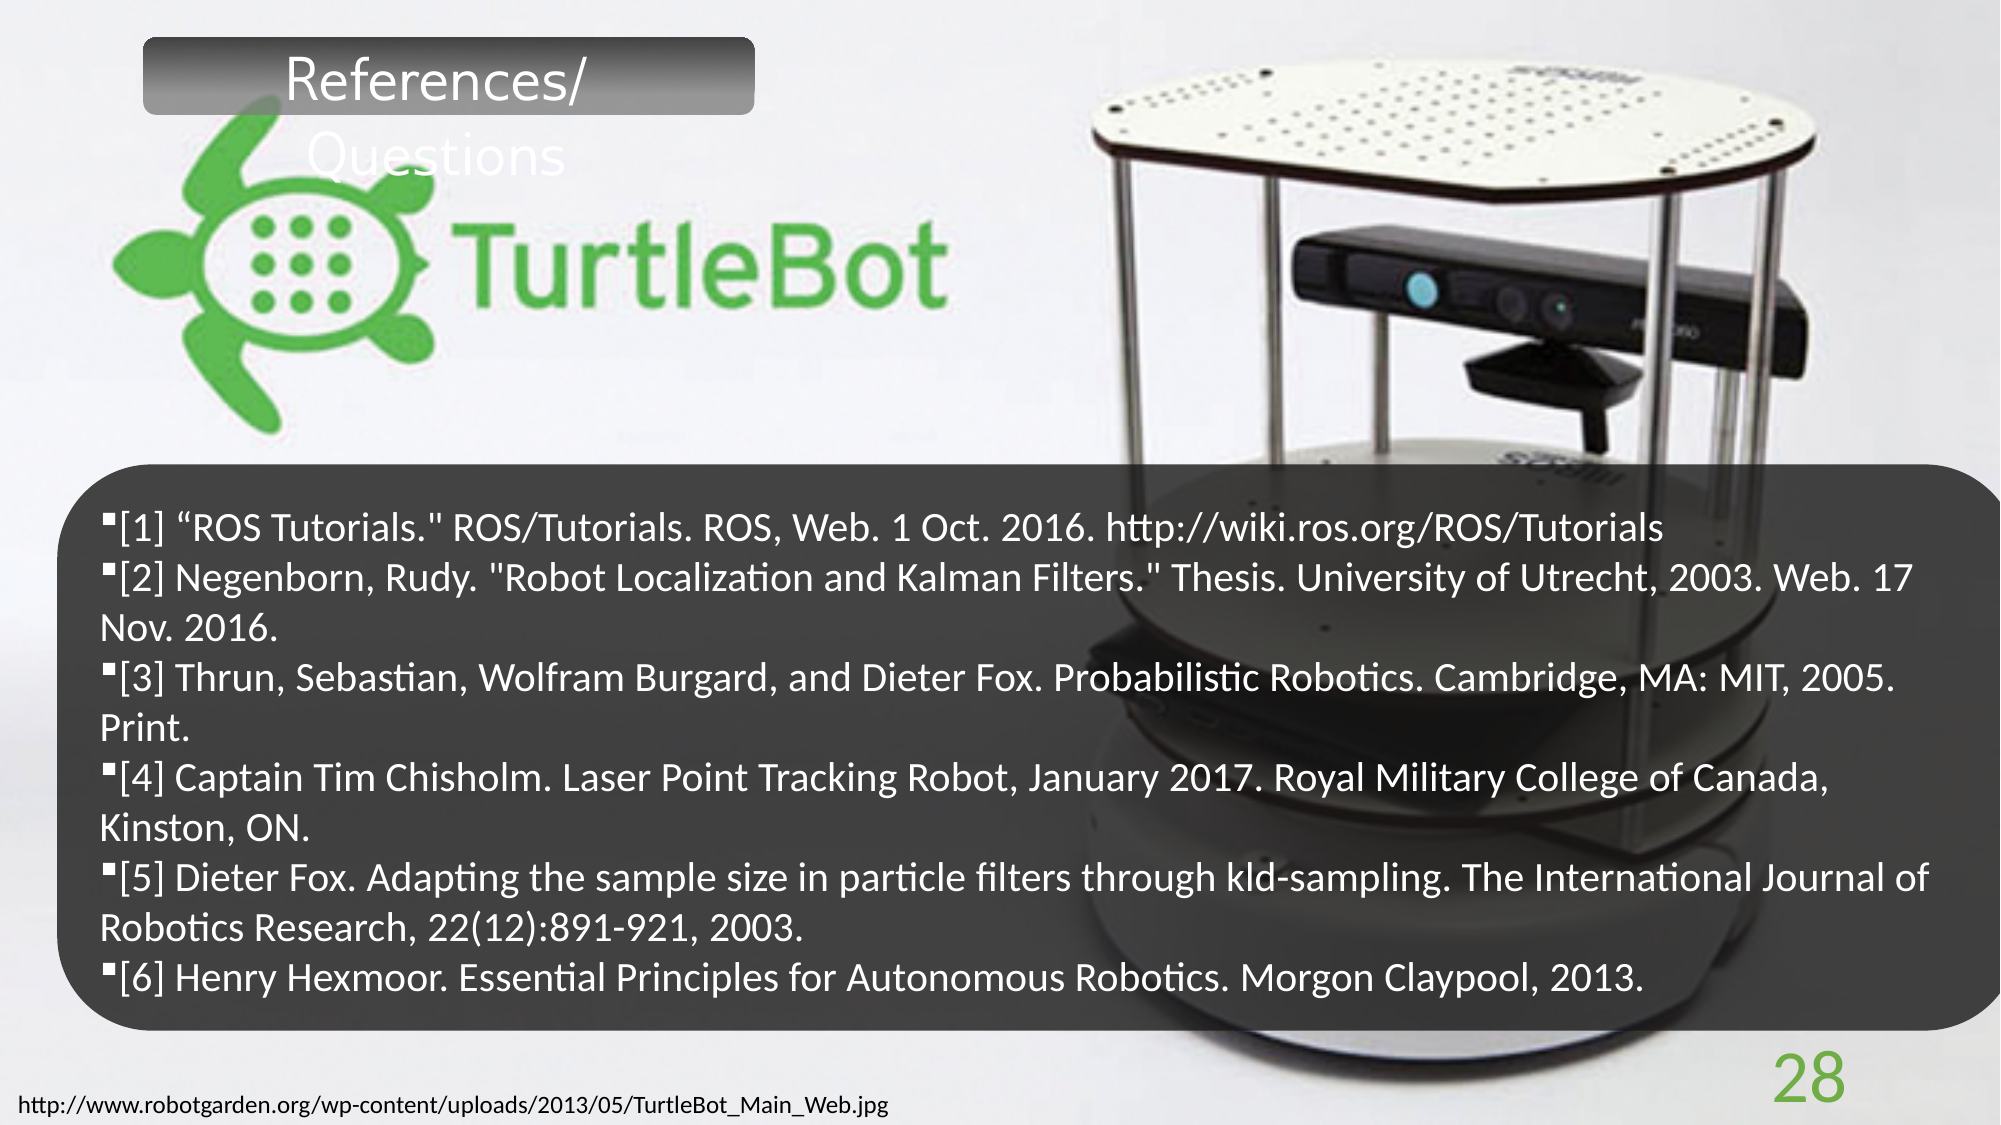

References/Questions

[1] “ROS Tutorials." ROS/Tutorials. ROS, Web. 1 Oct. 2016. http://wiki.ros.org/ROS/Tutorials
[2] Negenborn, Rudy. "Robot Localization and Kalman Filters." Thesis. University of Utrecht, 2003. Web. 17 Nov. 2016.
[3] Thrun, Sebastian, Wolfram Burgard, and Dieter Fox. Probabilistic Robotics. Cambridge, MA: MIT, 2005. Print.
[4] Captain Tim Chisholm. Laser Point Tracking Robot, January 2017. Royal Military College of Canada, Kinston, ON.
[5] Dieter Fox. Adapting the sample size in particle filters through kld-sampling. The International Journal of Robotics Research, 22(12):891-921, 2003.
[6] Henry Hexmoor. Essential Principles for Autonomous Robotics. Morgon Claypool, 2013.

28
http://www.robotgarden.org/wp-content/uploads/2013/05/TurtleBot_Main_Web.jpg